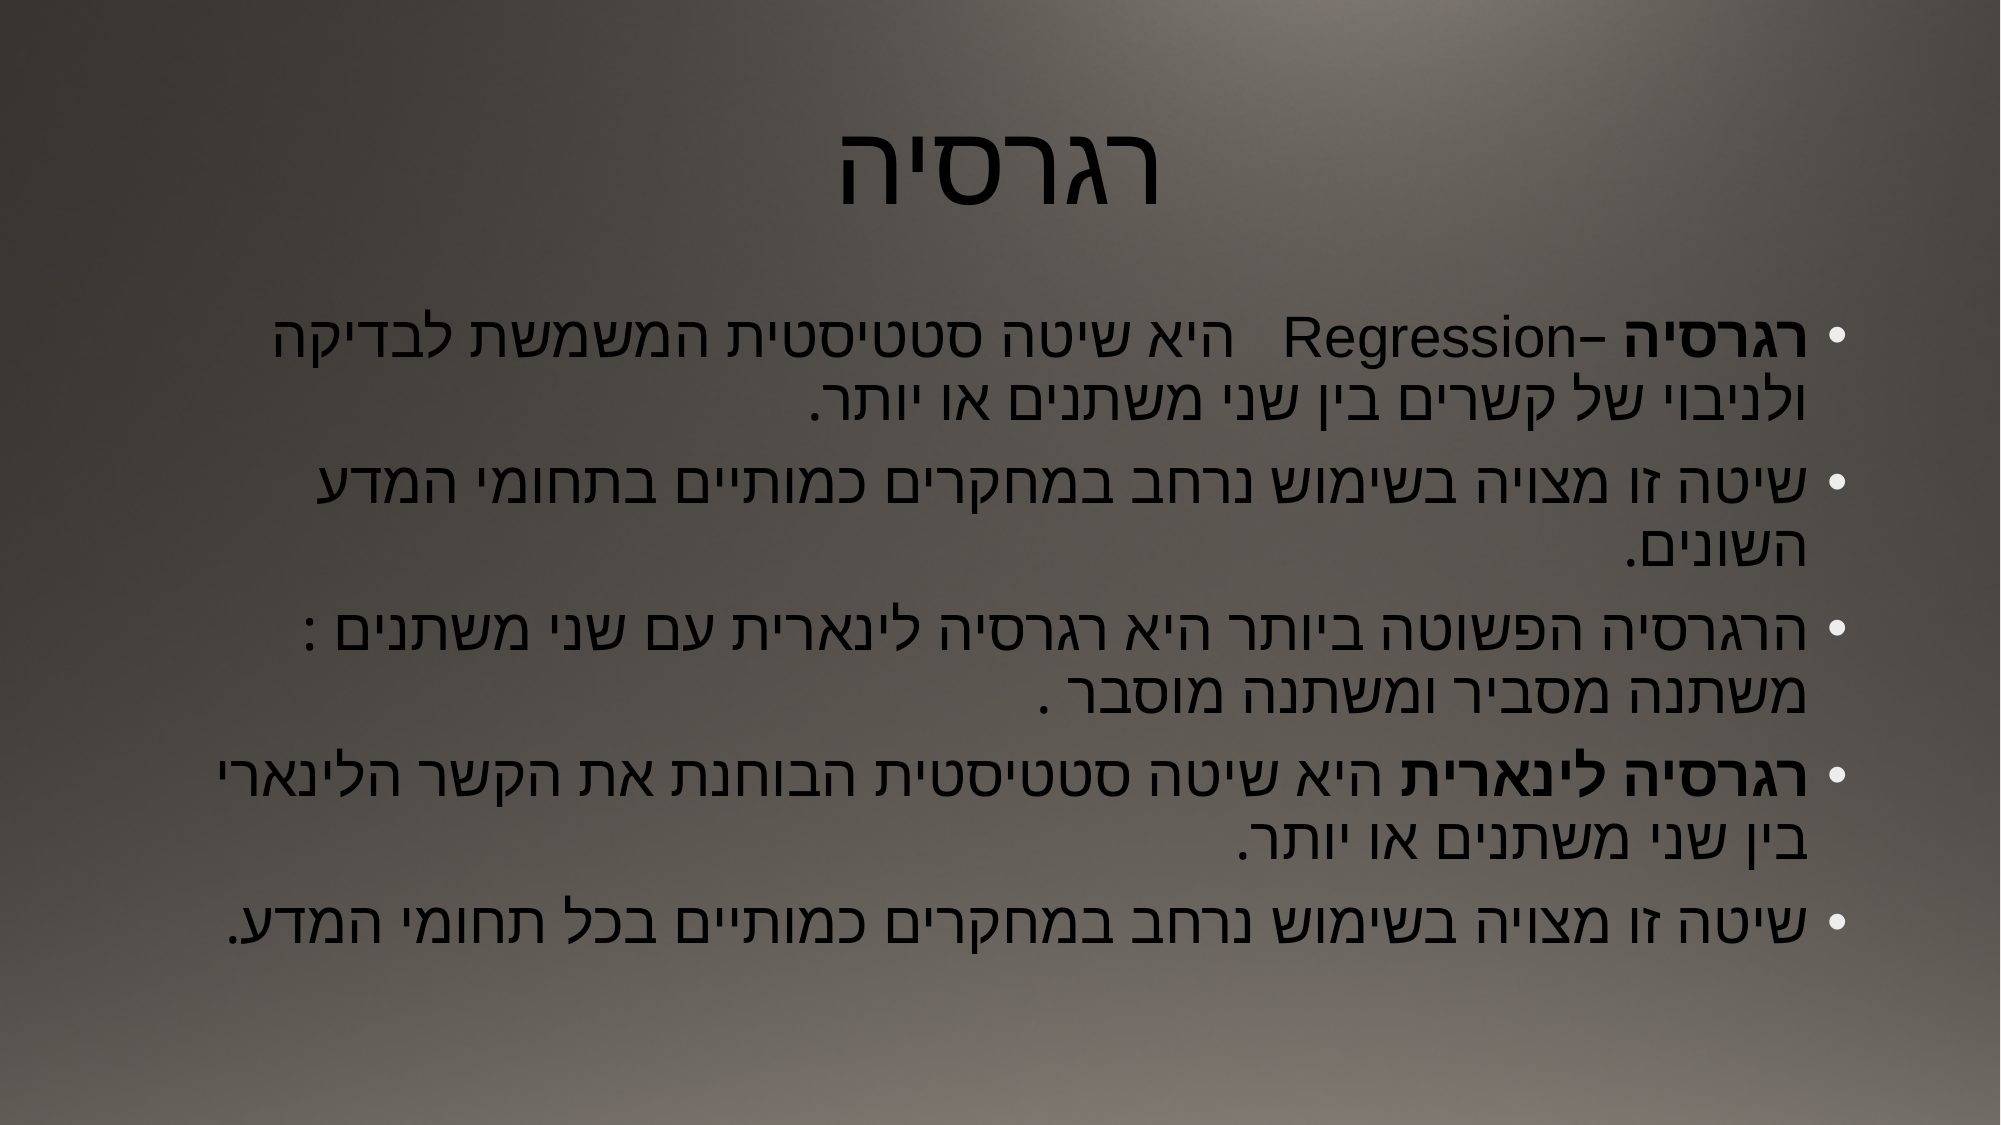

# רגרסיה
רגרסיה –Regression   היא שיטה סטטיסטית המשמשת לבדיקה ולניבוי של קשרים בין שני משתנים או יותר.
שיטה זו מצויה בשימוש נרחב במחקרים כמותיים בתחומי המדע השונים.
הרגרסיה הפשוטה ביותר היא רגרסיה לינארית עם שני משתנים : משתנה מסביר ומשתנה מוסבר .
רגרסיה לינארית היא שיטה סטטיסטית הבוחנת את הקשר הלינארי בין שני משתנים או יותר.
שיטה זו מצויה בשימוש נרחב במחקרים כמותיים בכל תחומי המדע.